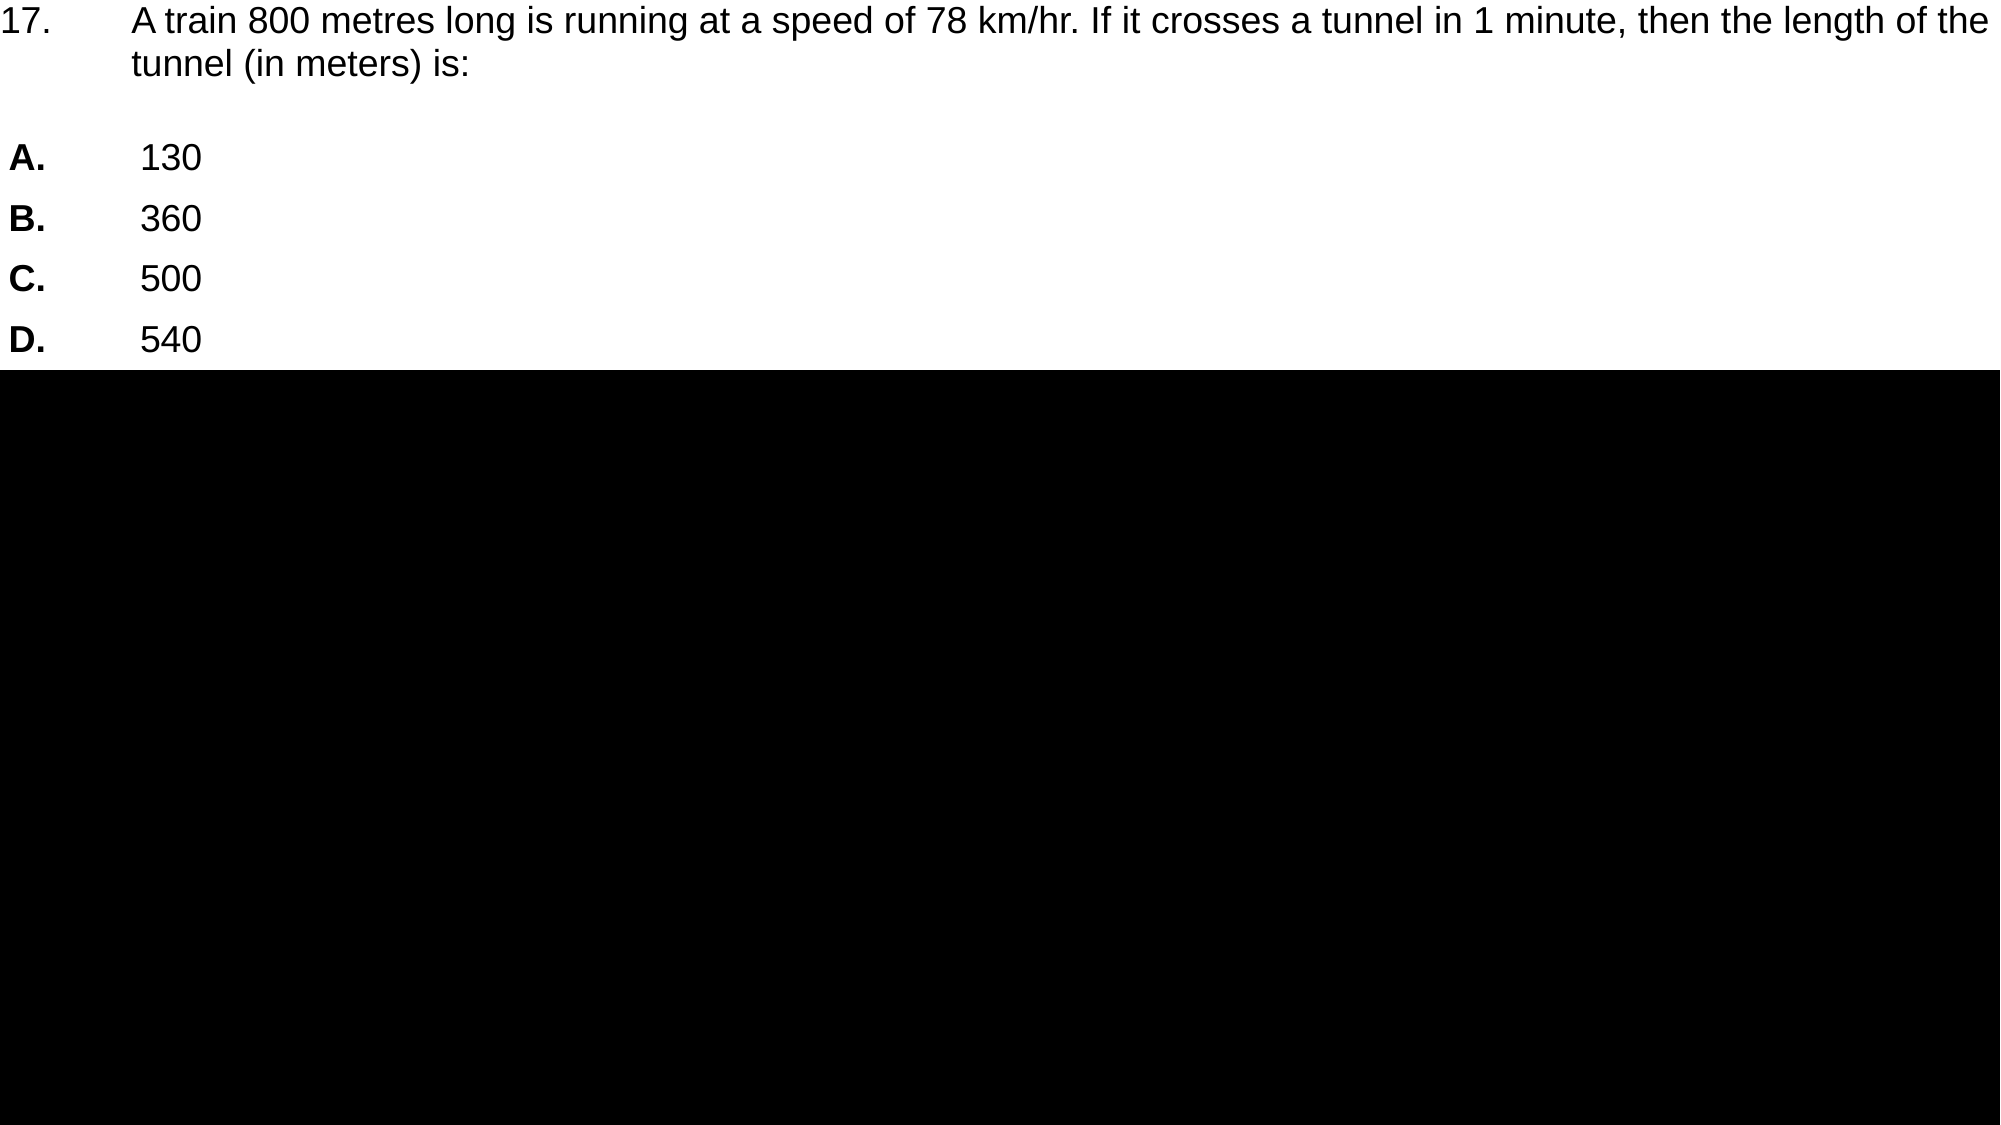

| 17. | A train 800 metres long is running at a speed of 78 km/hr. If it crosses a tunnel in 1 minute, then the length of the tunnel (in meters) is: |
| --- | --- |
|  |  |
| A. | 130 |
| B. | 360 |
| C. | 500 |
| D. | 540 |
#